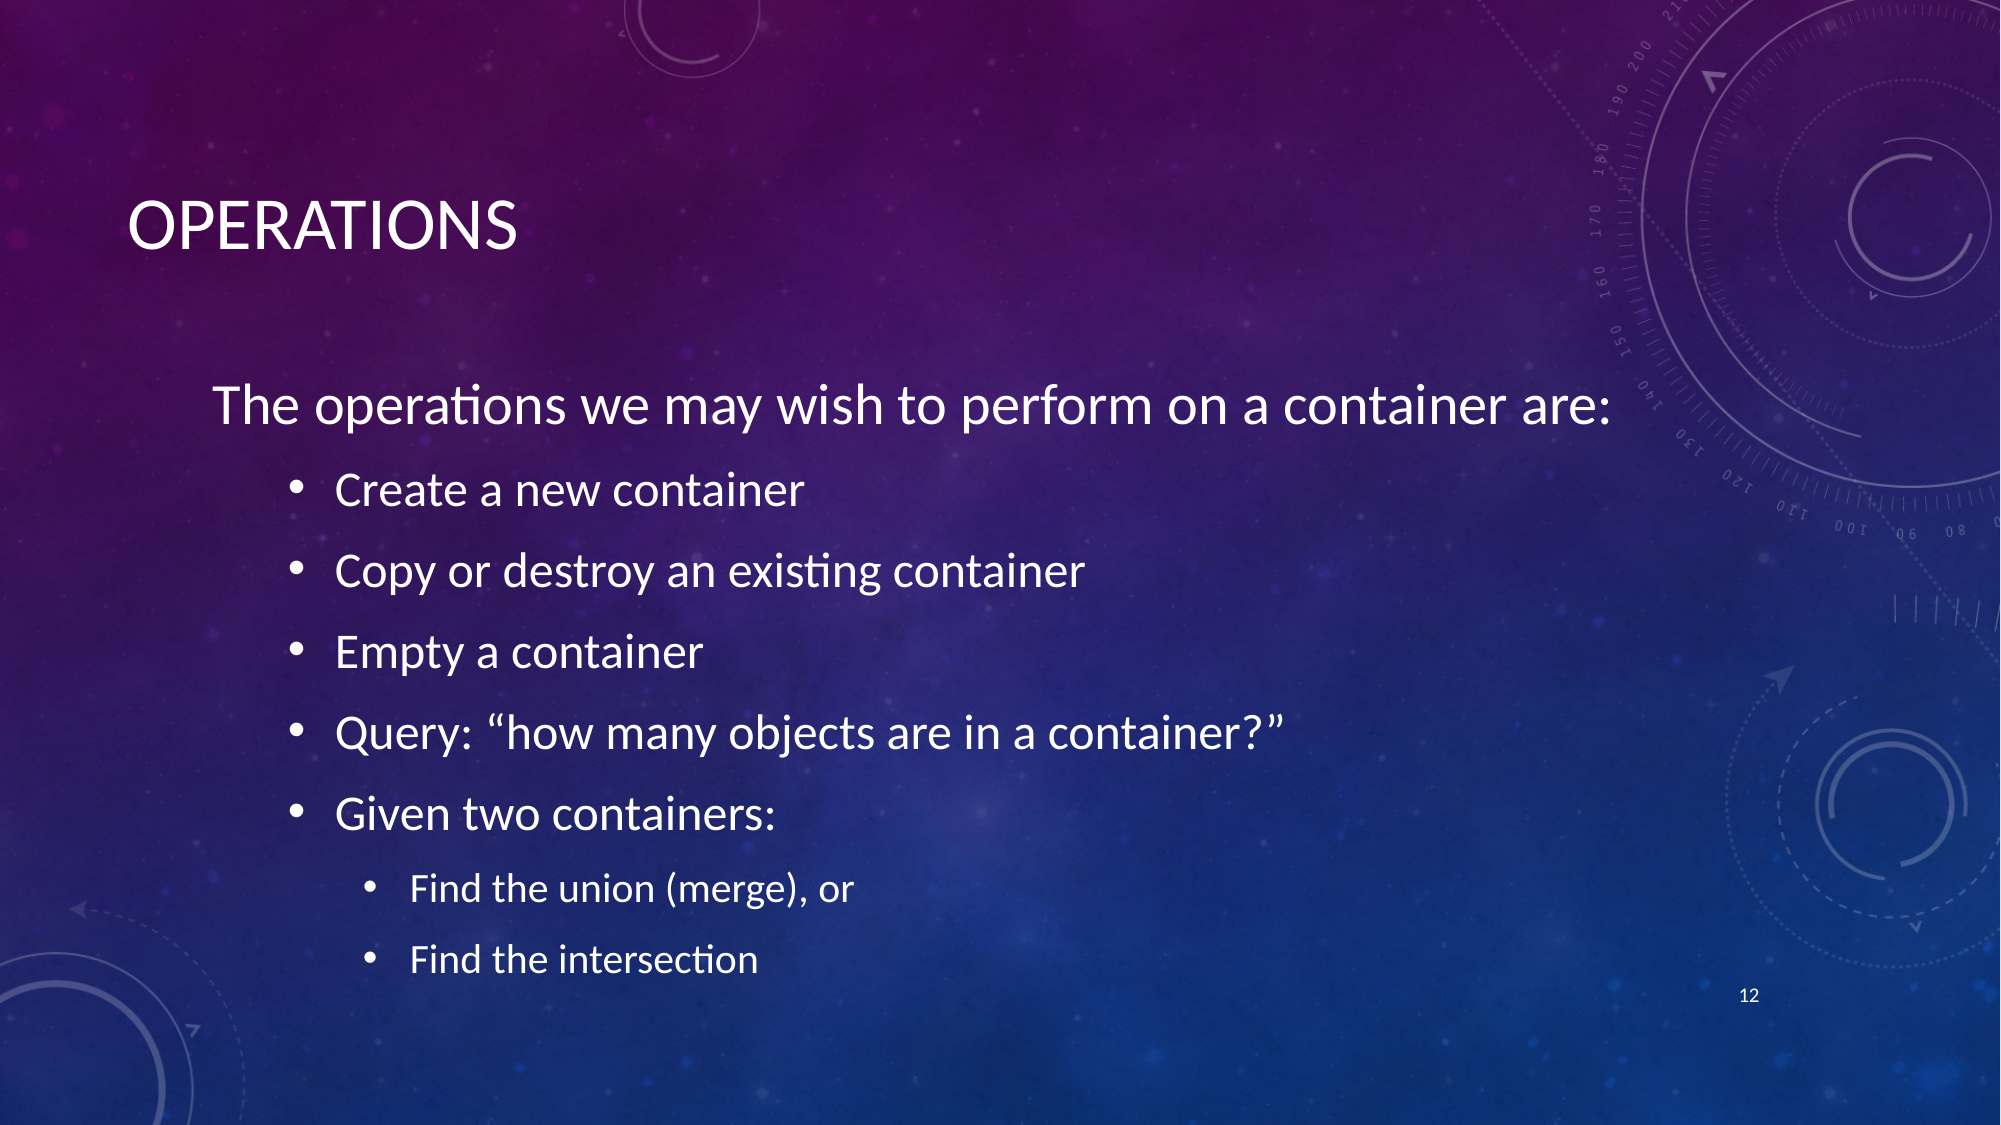

# Operations
The operations we may wish to perform on a container are:
Create a new container
Copy or destroy an existing container
Empty a container
Query: “how many objects are in a container?”
Given two containers:
Find the union (merge), or
Find the intersection
12